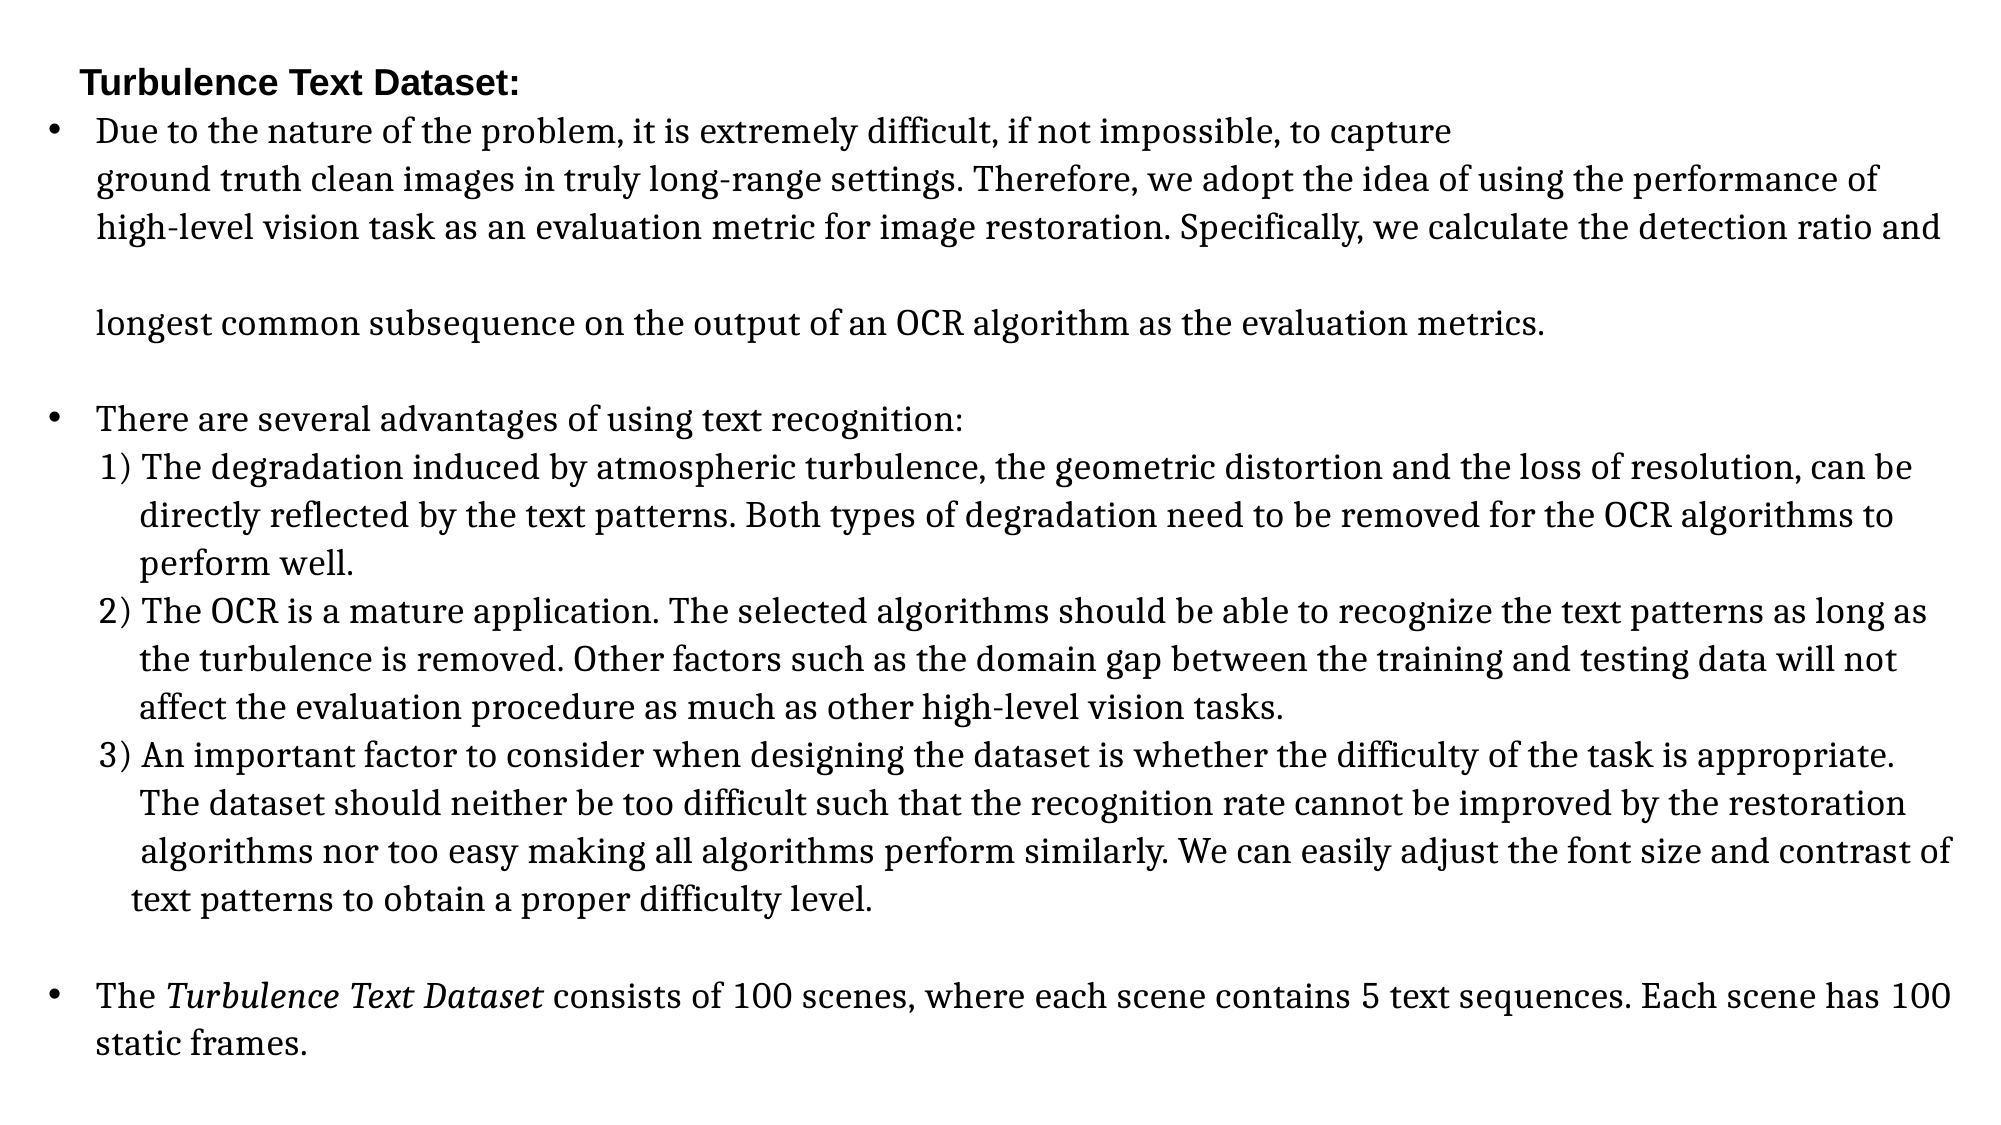

Turbulence Text Dataset:
Due to the nature of the problem, it is extremely difficult, if not impossible, to capture
  ground truth clean images in truly long-range settings. Therefore, we adopt the idea of using the performance of
  high-level vision task as an evaluation metric for image restoration. Specifically, we calculate the detection ratio and
  longest common subsequence on the output of an OCR algorithm as the evaluation metrics.

There are several advantages of using text recognition:
      1) The degradation induced by atmospheric turbulence, the geometric distortion and the loss of resolution, can be
           directly reflected by the text patterns. Both types of degradation need to be removed for the OCR algorithms to
           perform well.
      2) The OCR is a mature application. The selected algorithms should be able to recognize the text patterns as long as
           the turbulence is removed. Other factors such as the domain gap between the training and testing data will not
           affect the evaluation procedure as much as other high-level vision tasks.
      3) An important factor to consider when designing the dataset is whether the difficulty of the task is appropriate.
           The dataset should neither be too difficult such that the recognition rate cannot be improved by the restoration
           algorithms nor too easy making all algorithms perform similarly. We can easily adjust the font size and contrast of
          text patterns to obtain a proper difficulty level.

The Turbulence Text Dataset consists of 100 scenes, where each scene contains 5 text sequences. Each scene has 100 static frames.